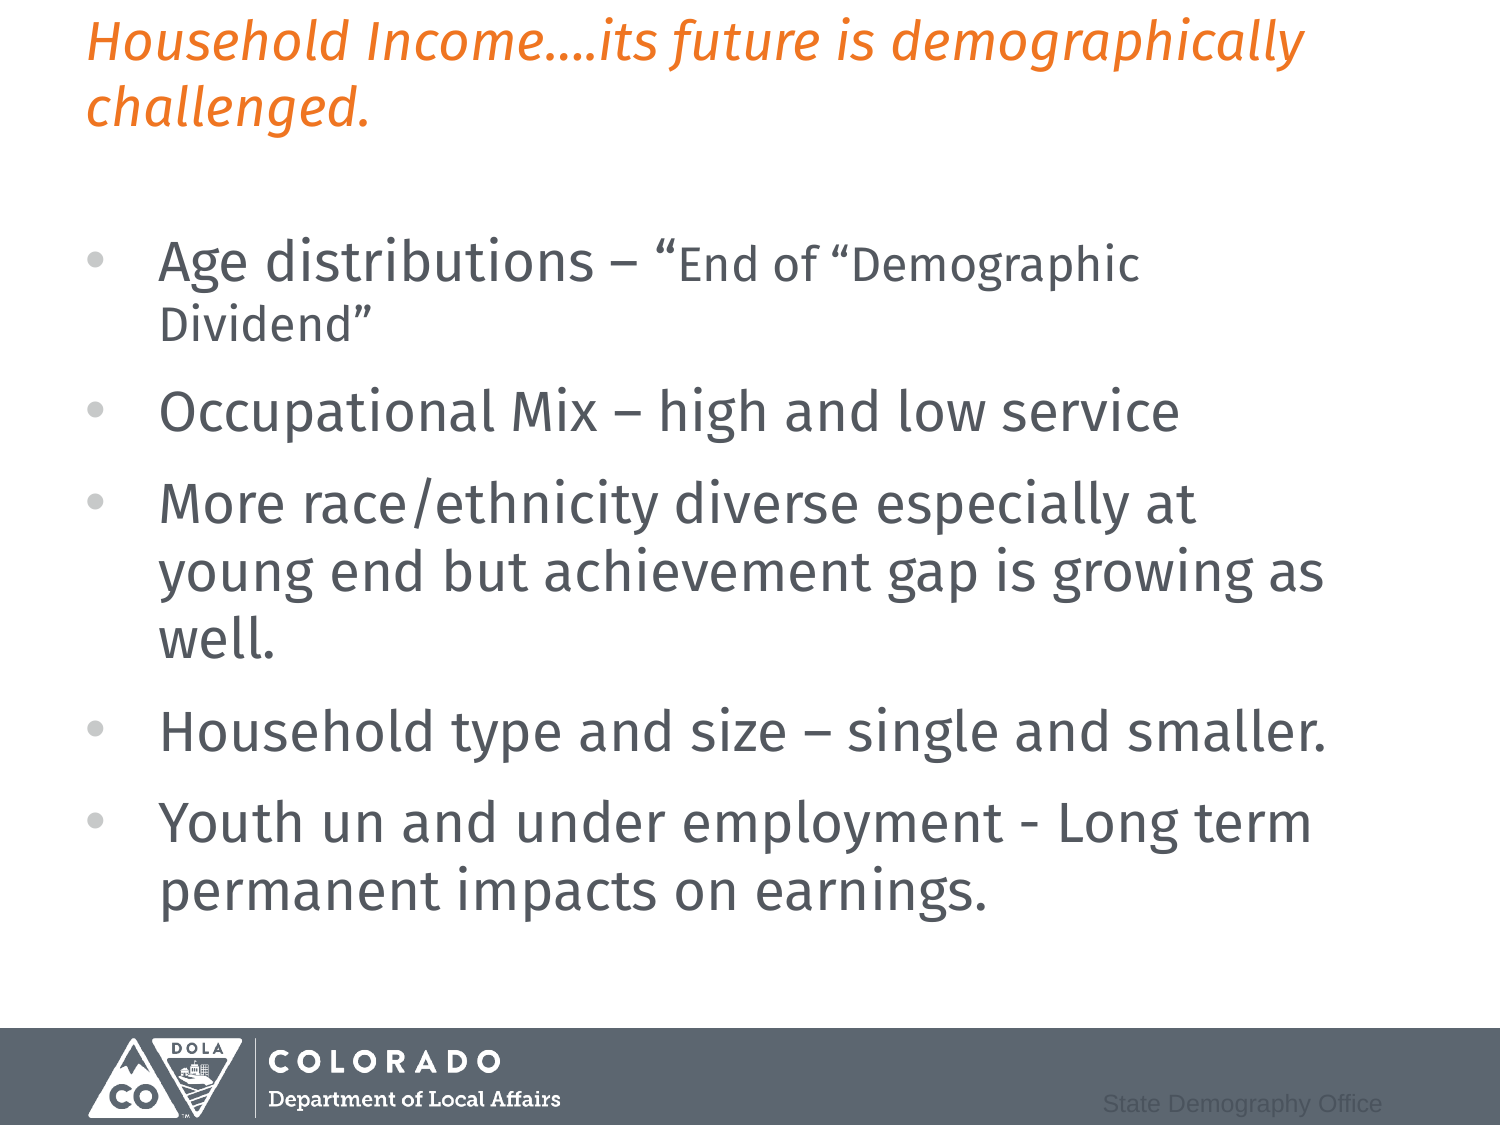

# Household Income….its future is demographically challenged.
Age distributions – “End of “Demographic Dividend”
Occupational Mix – high and low service
More race/ethnicity diverse especially at young end but achievement gap is growing as well.
Household type and size – single and smaller.
Youth un and under employment - Long term permanent impacts on earnings.
State Demography Office